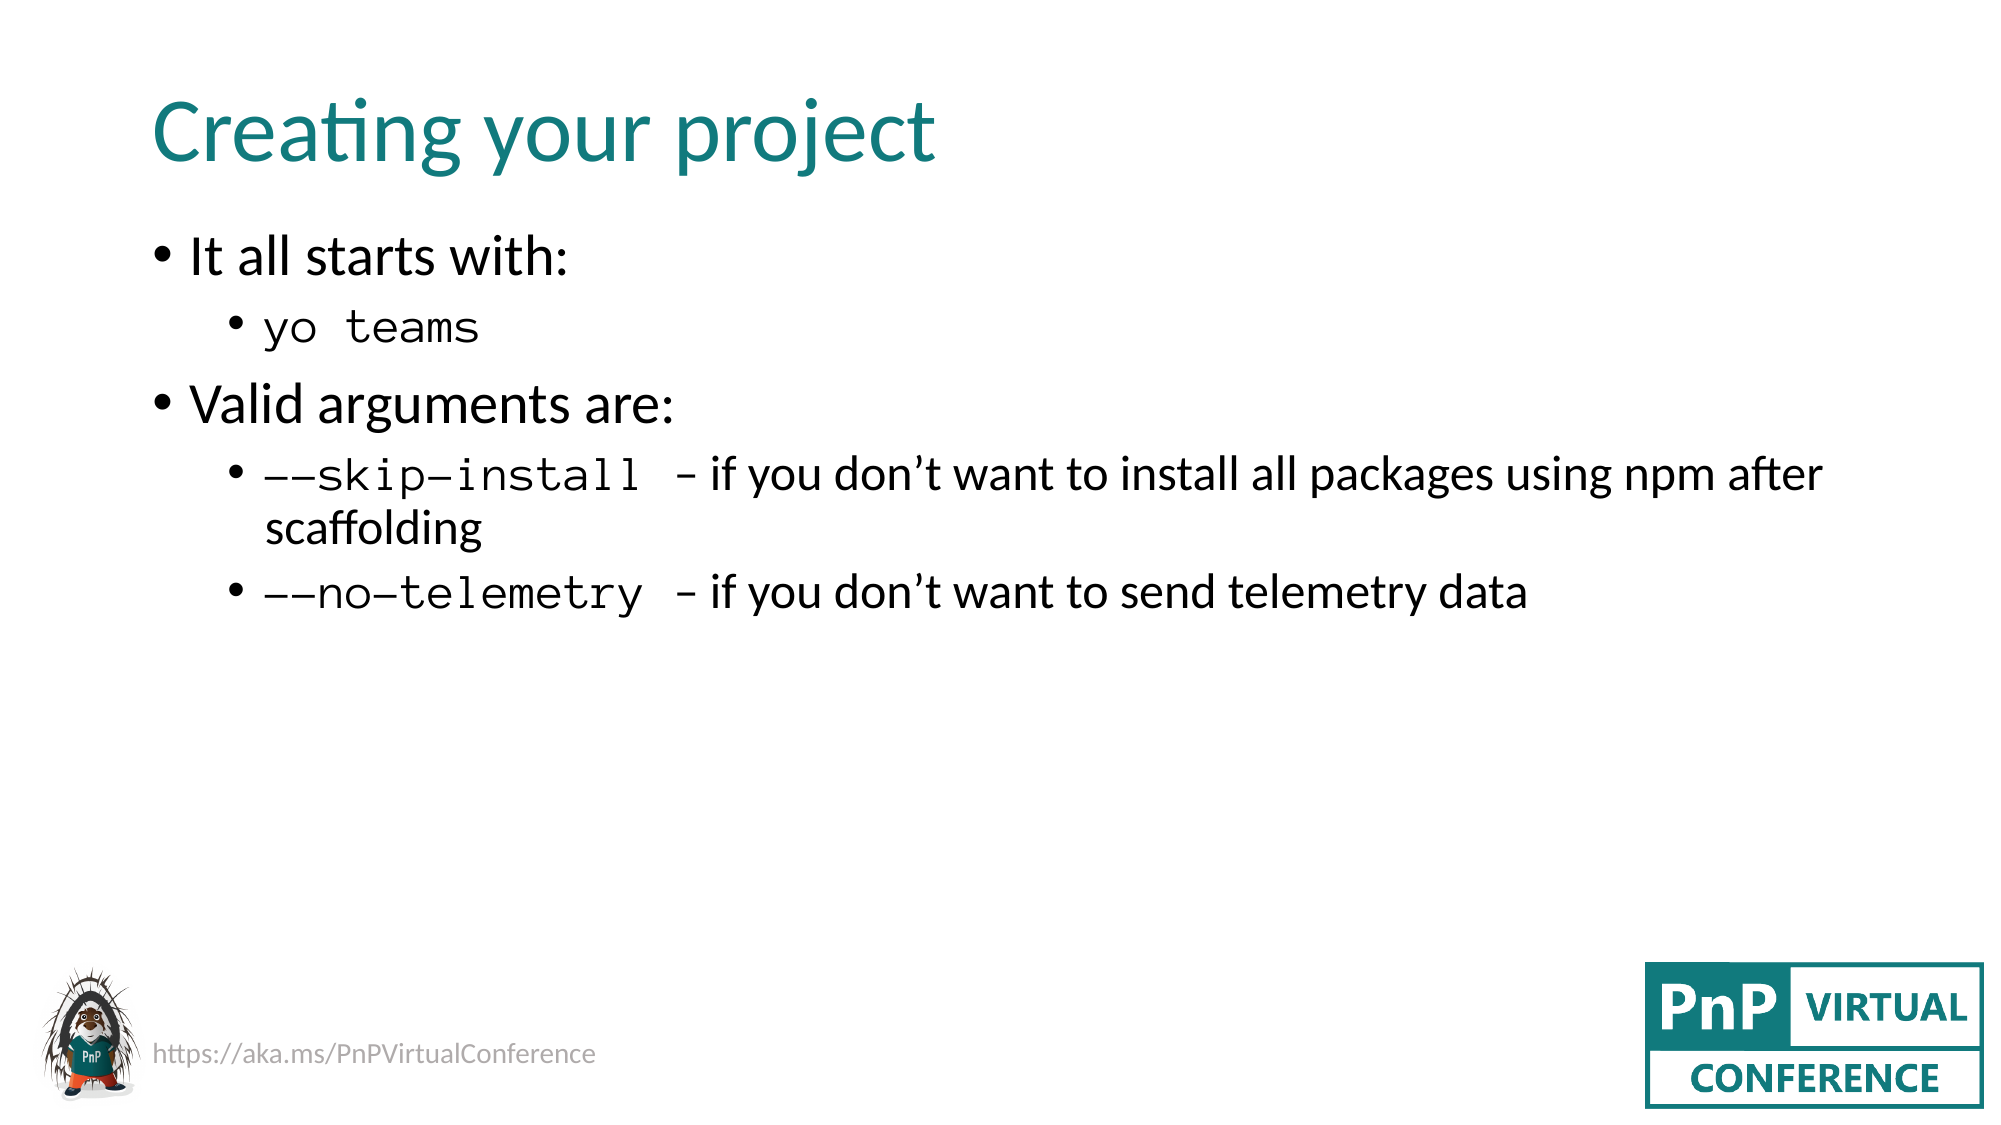

# Creating your project
It all starts with:
yo teams
Valid arguments are:
--skip-install – if you don’t want to install all packages using npm after scaffolding
--no-telemetry – if you don’t want to send telemetry data